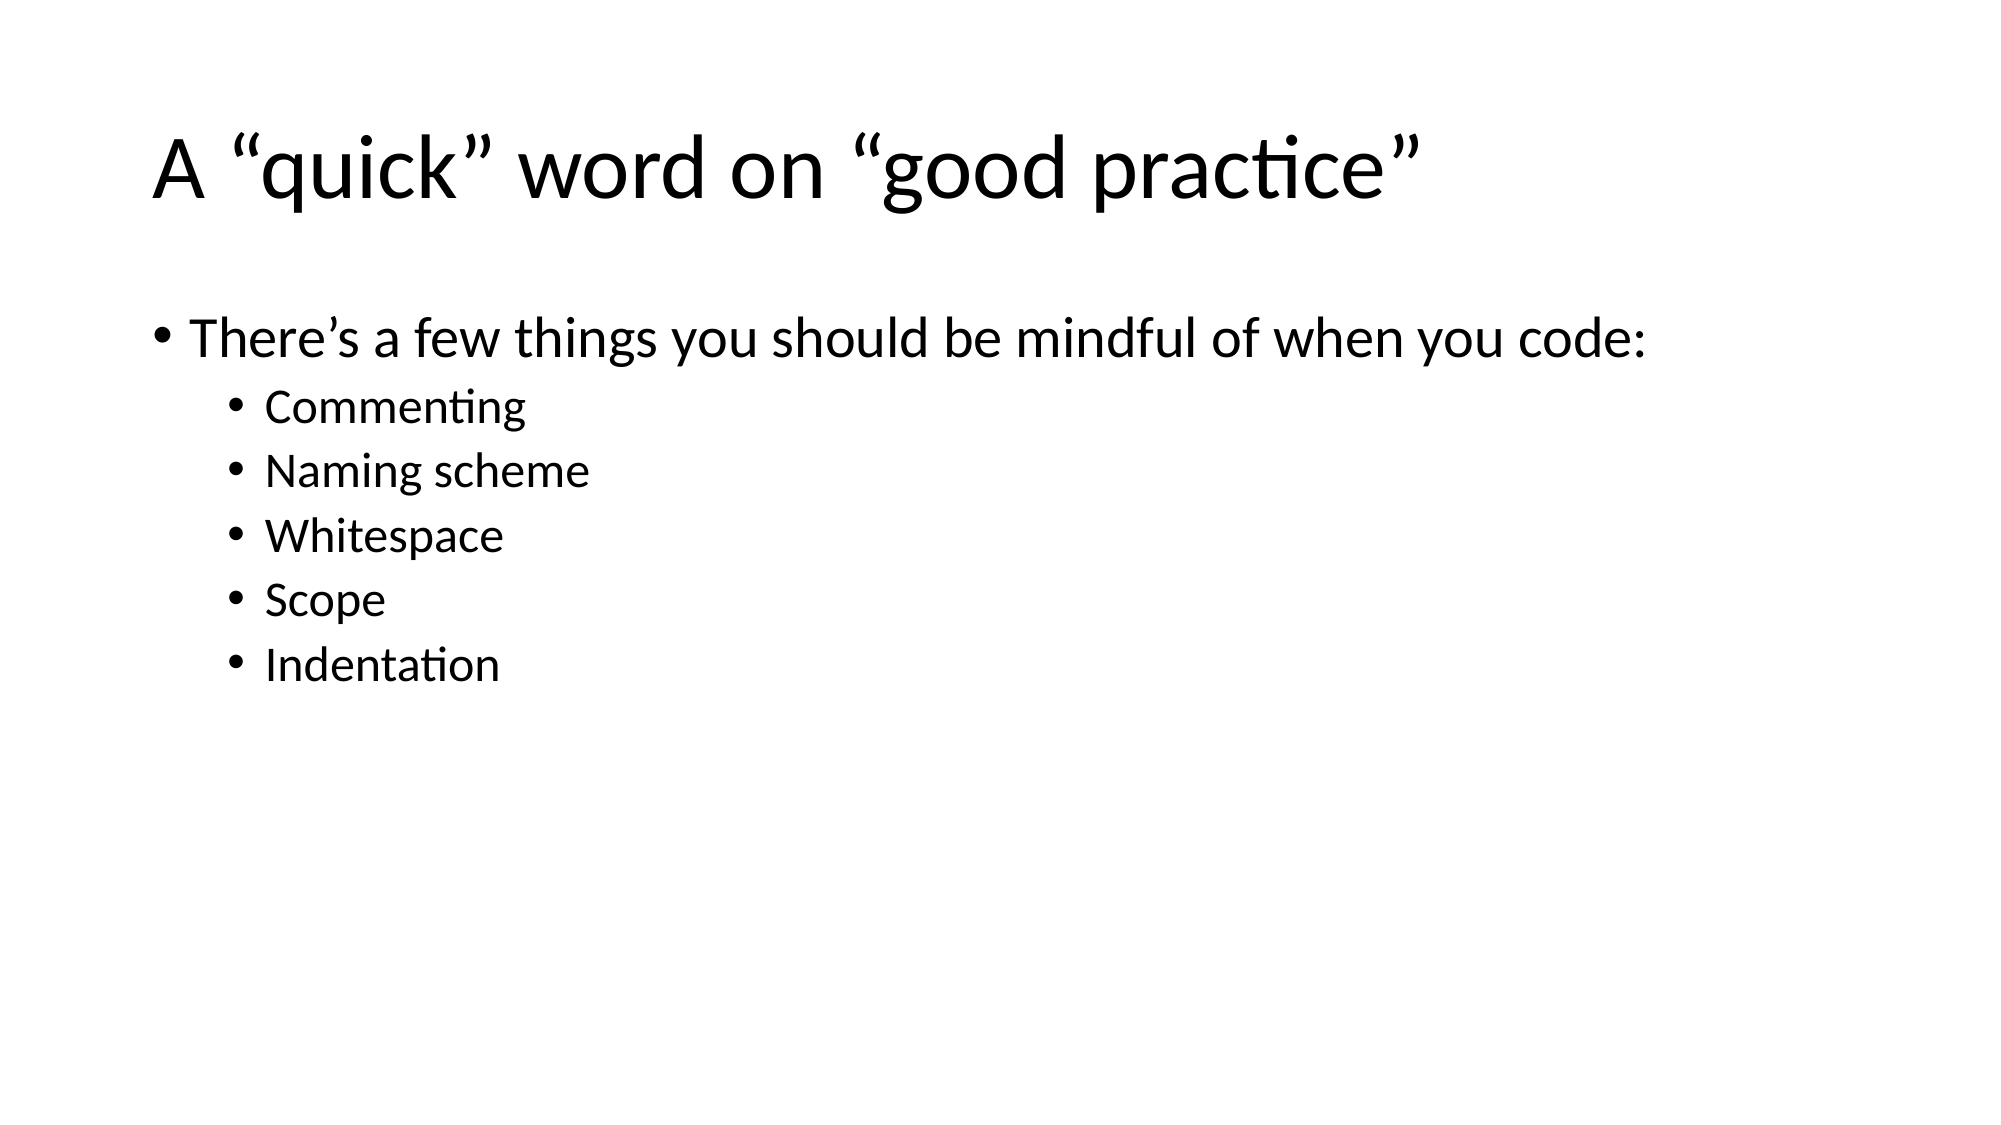

# A “quick” word on “good practice”
There’s a few things you should be mindful of when you code:
Commenting
Naming scheme
Whitespace
Scope
Indentation